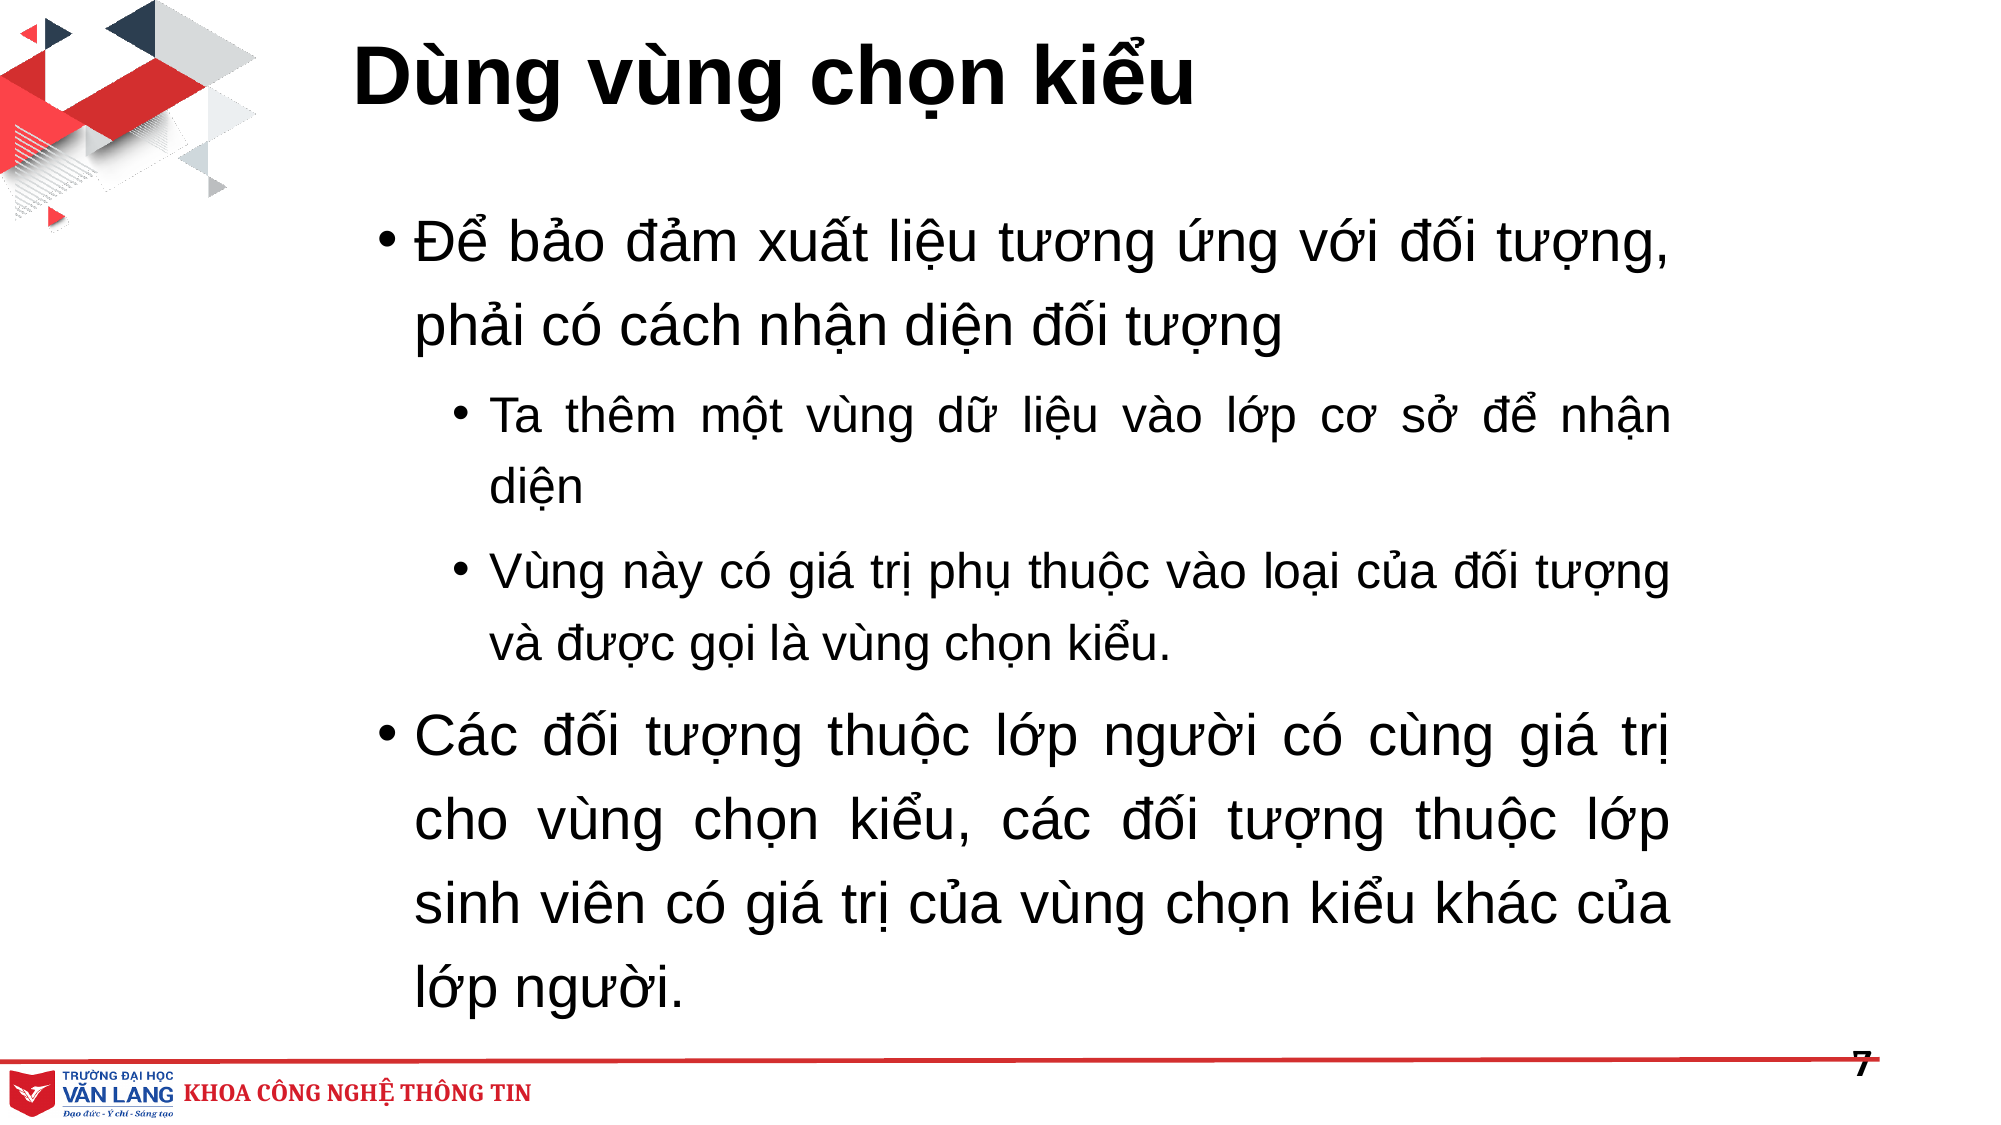

# Dùng vùng chọn kiểu
Để bảo đảm xuất liệu tương ứng với đối tượng, phải có cách nhận diện đối tượng
Ta thêm một vùng dữ liệu vào lớp cơ sở để nhận diện
Vùng này có giá trị phụ thuộc vào loại của đối tượng và được gọi là vùng chọn kiểu.
Các đối tượng thuộc lớp người có cùng giá trị cho vùng chọn kiểu, các đối tượng thuộc lớp sinh viên có giá trị của vùng chọn kiểu khác của lớp người.